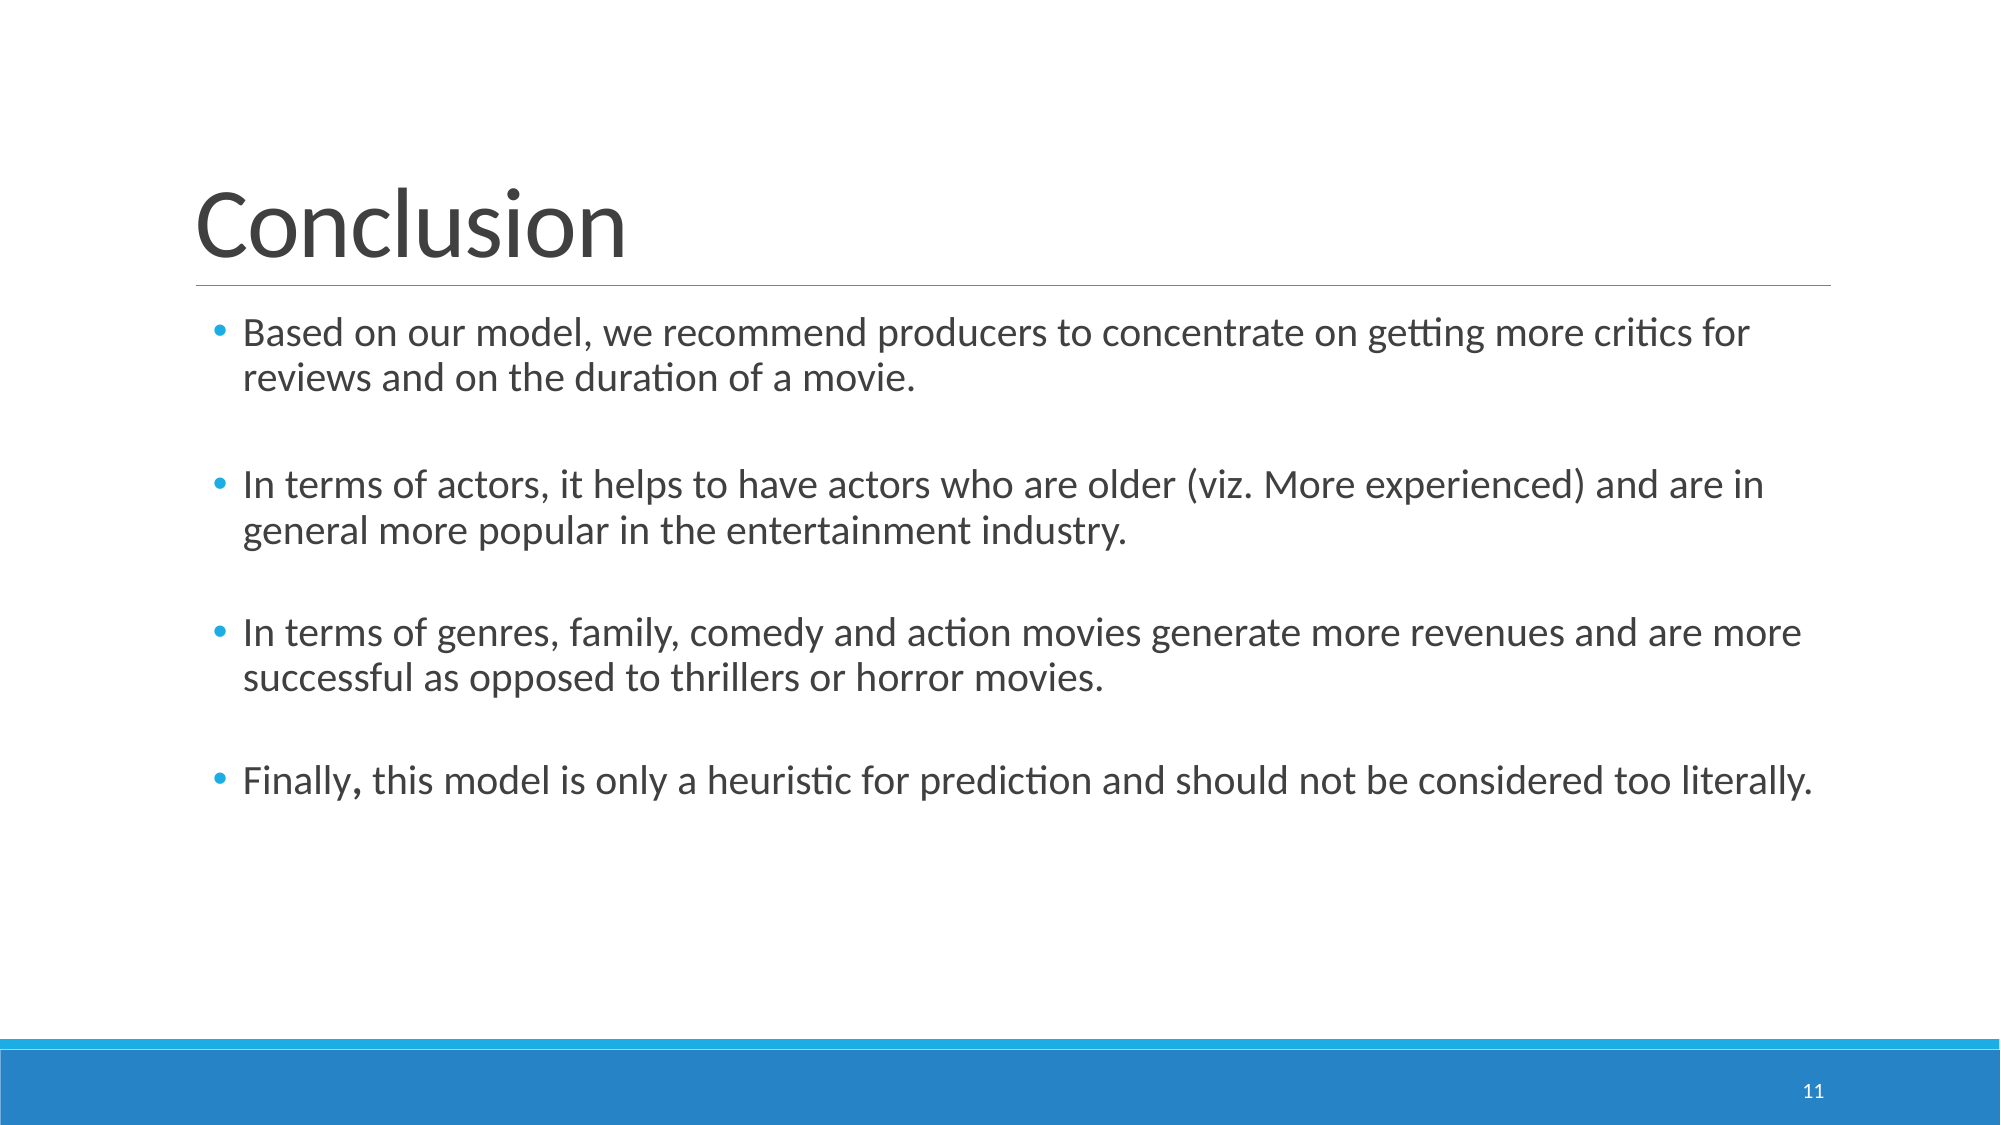

# Conclusion
Based on our model, we recommend producers to concentrate on getting more critics for reviews and on the duration of a movie.
In terms of actors, it helps to have actors who are older (viz. More experienced) and are in general more popular in the entertainment industry.
In terms of genres, family, comedy and action movies generate more revenues and are more successful as opposed to thrillers or horror movies.
Finally, this model is only a heuristic for prediction and should not be considered too literally.
11